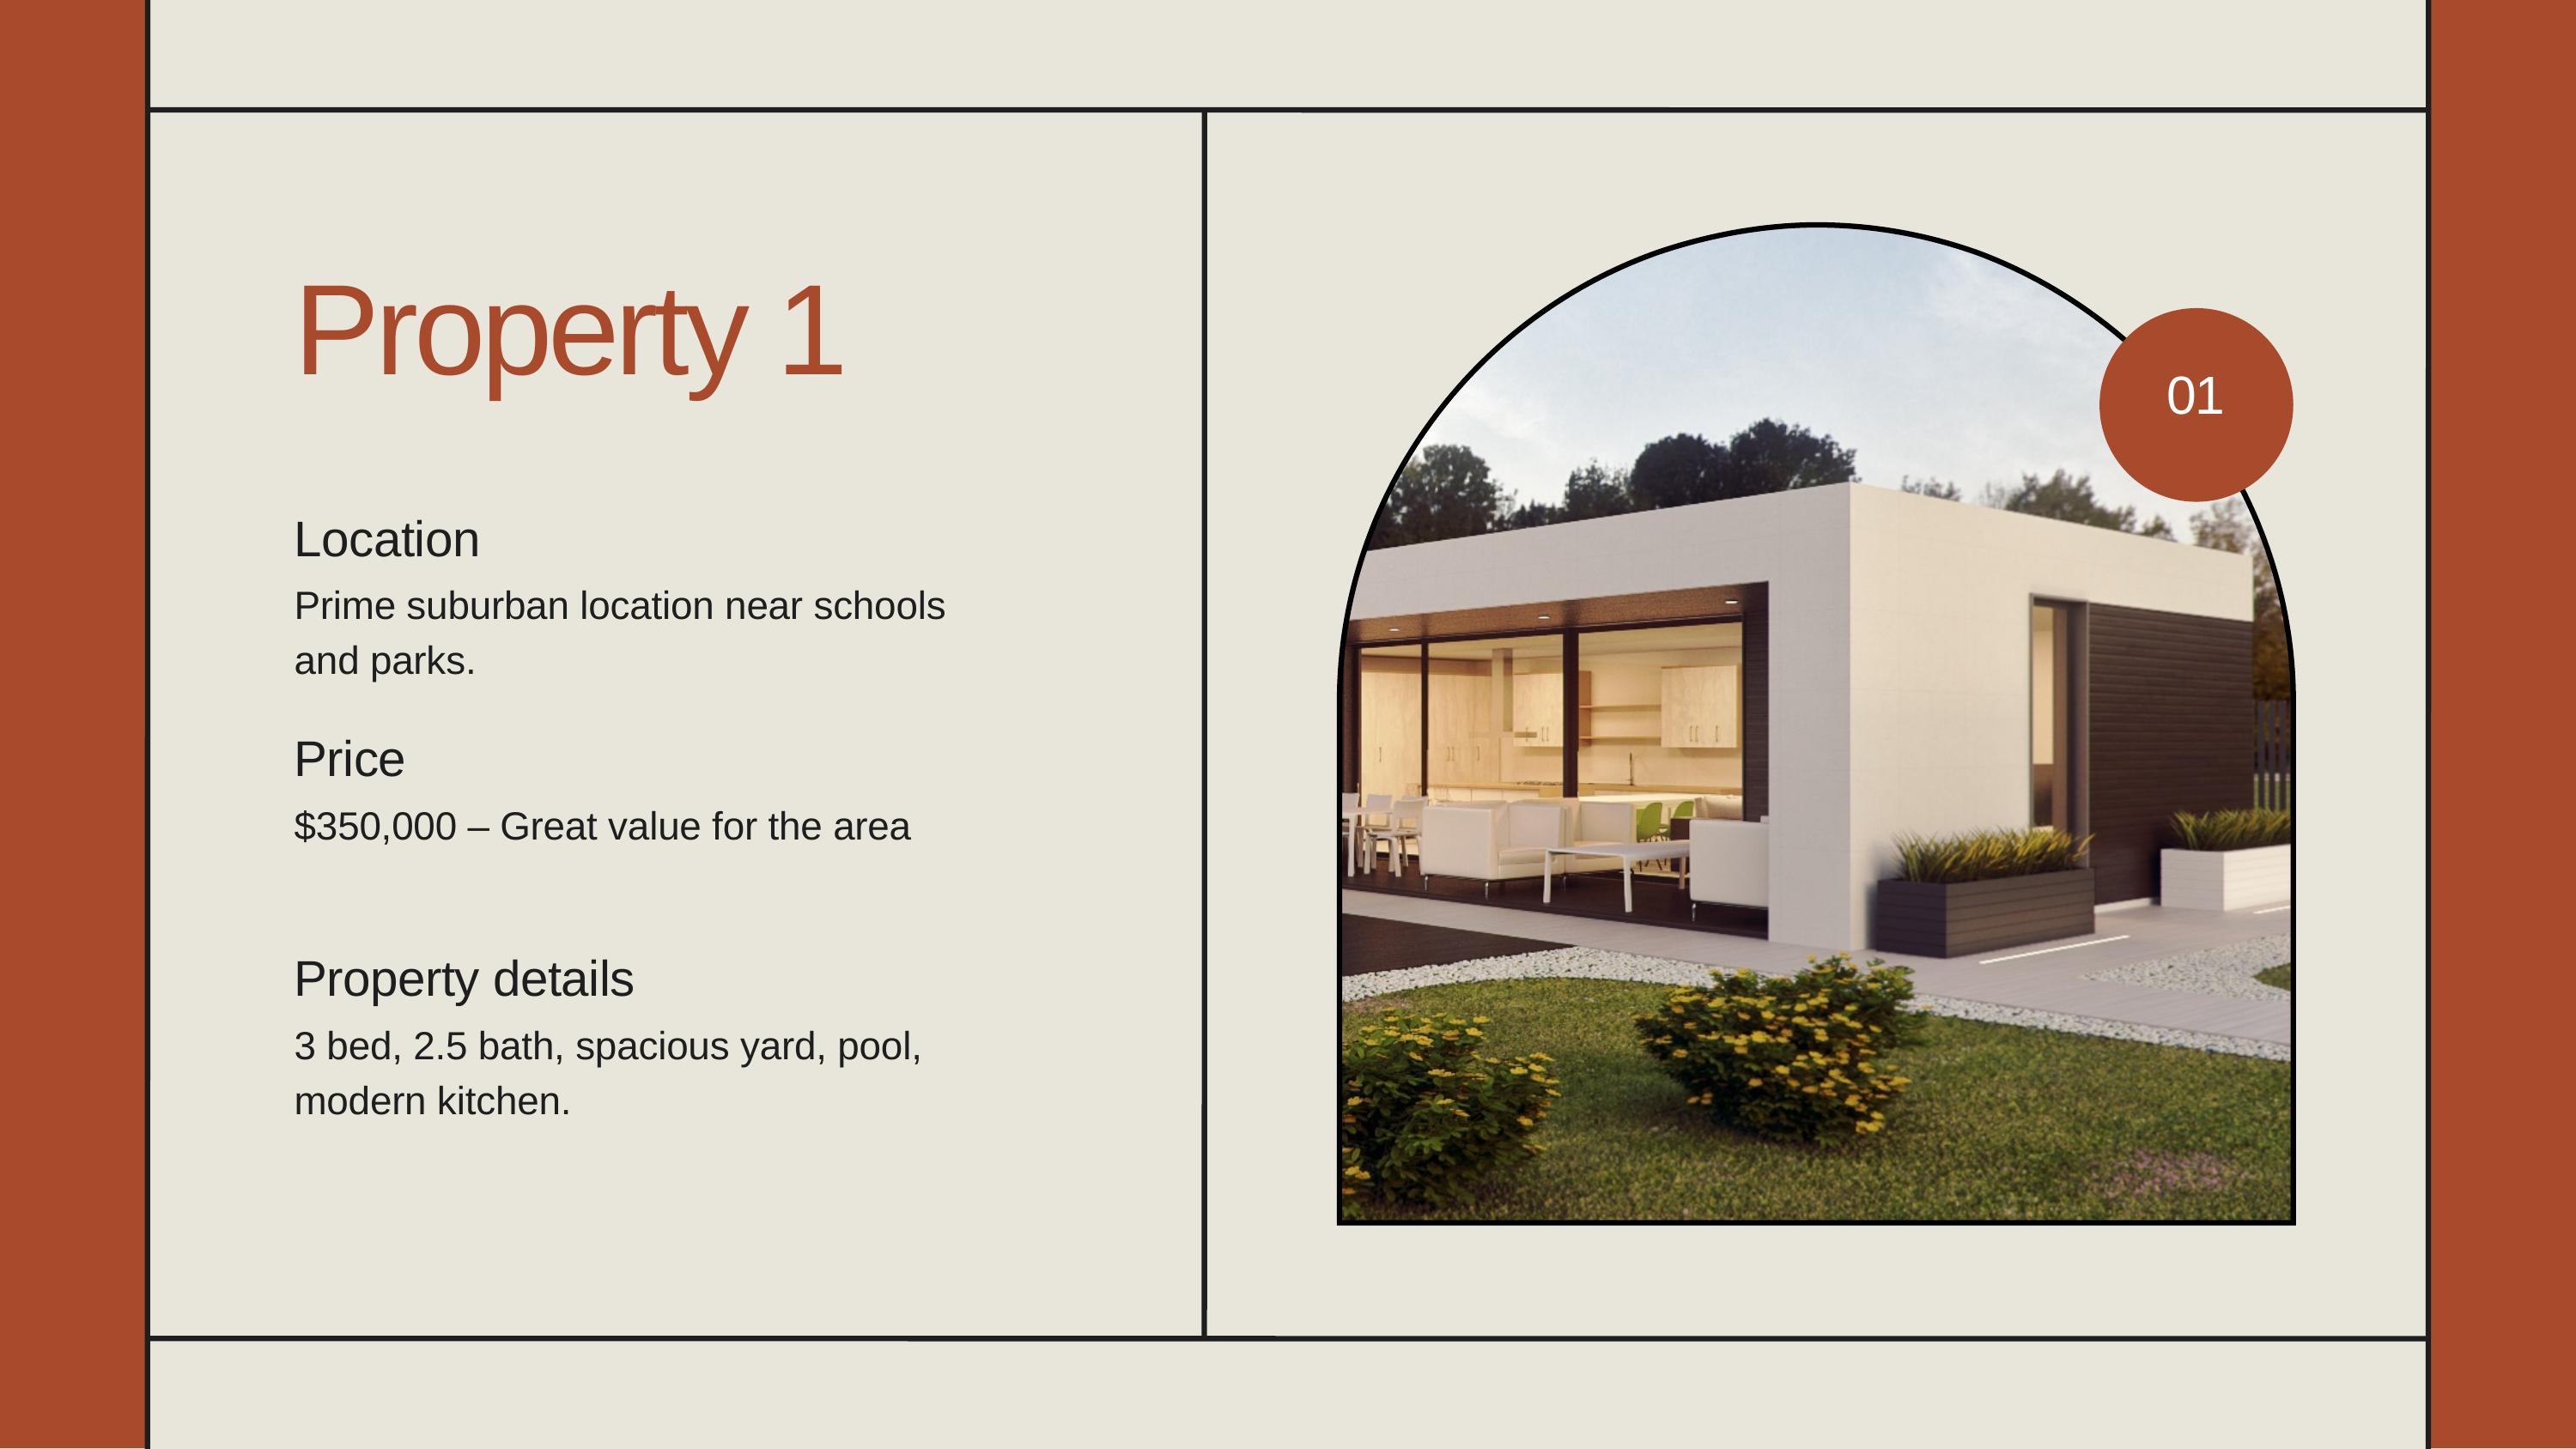

Property 1

01
Location
Prime suburban location near schools and parks.
Price
$350,000 – Great value for the area
Property details
3 bed, 2.5 bath, spacious yard, pool, modern kitchen.